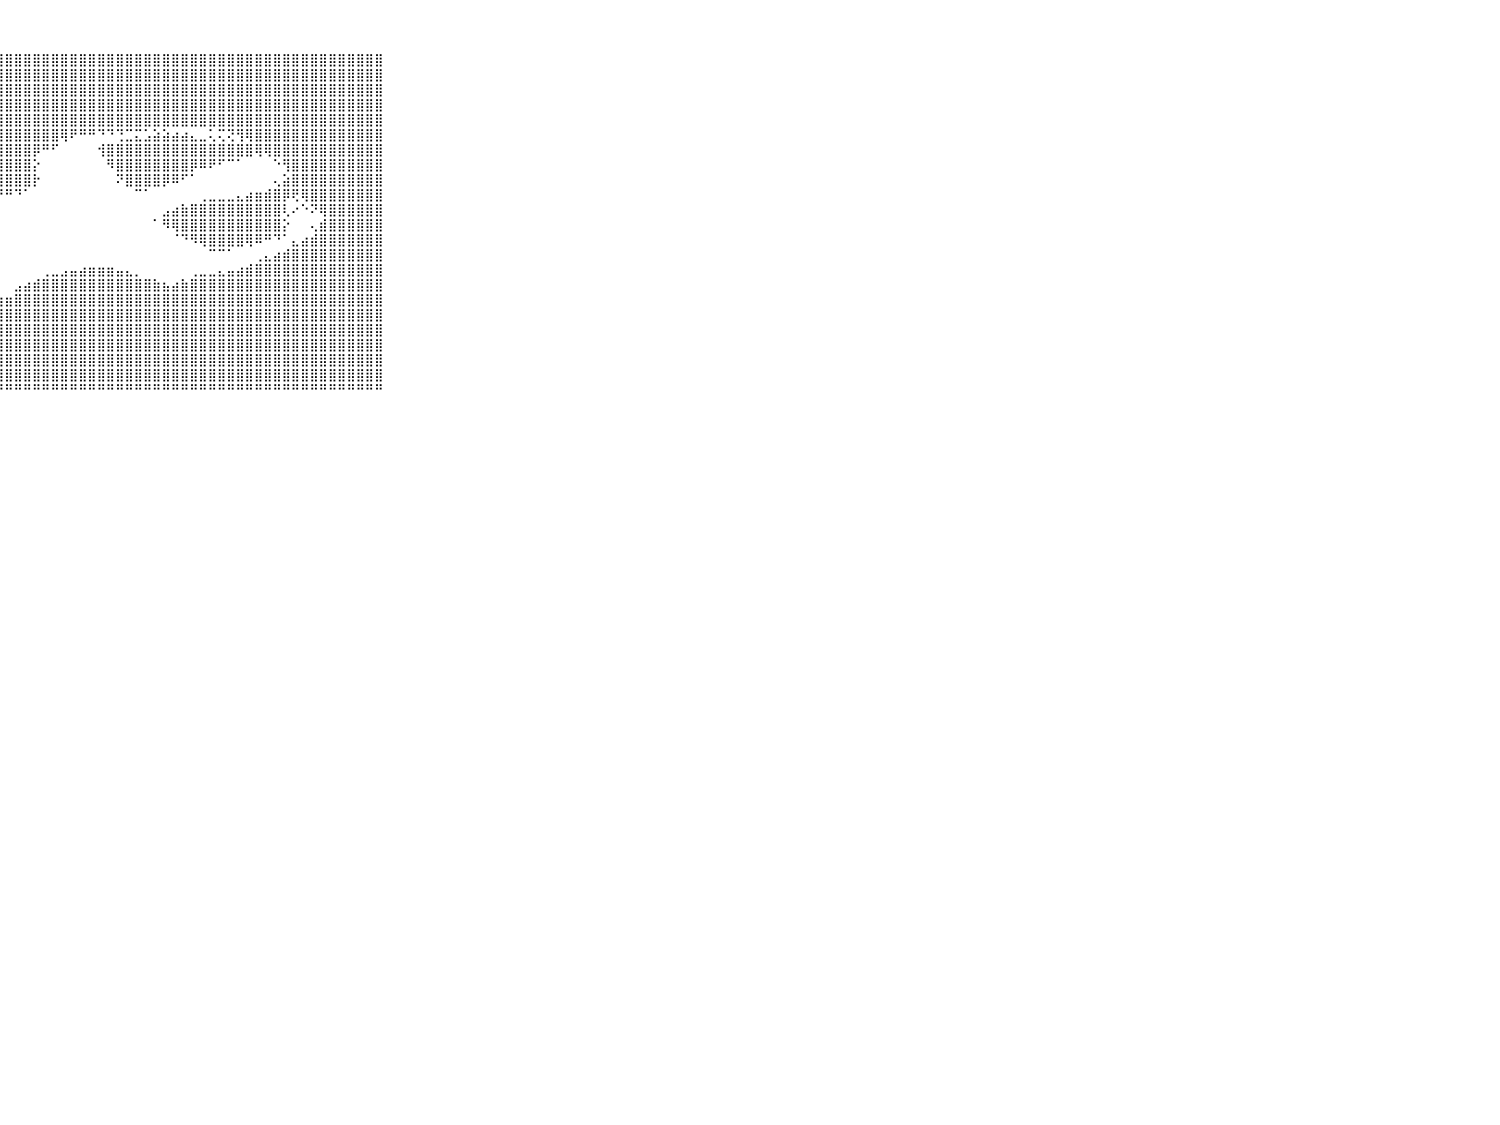

⠀⠀⠀⠀⠀⠀⠀⠀⠀⠀⠀⣼⣿⣿⣿⣿⣿⣿⣿⣿⣿⣿⣿⣿⣿⣿⣿⣿⣿⣿⣿⣿⣿⣿⣿⣿⣿⣿⣿⣿⣿⣿⣿⣿⣿⣿⣿⣿⣿⣿⣿⣿⣿⣿⣿⣿⣿⣿⣿⣿⣿⣿⣿⣿⣿⣿⣿⣿⣿⠀⠀⠀⠀⠀⠀⠀⠀⠀⠀⠀⠀
⠀⠀⠀⠀⠀⠀⠀⠀⠀⠀⠀⣿⣿⣿⣿⣿⣿⣿⣿⣿⣿⣿⣿⣿⣿⣿⣿⣿⣿⣿⣿⣿⣿⣿⣿⣿⣿⣿⣿⣿⣿⣿⣿⣿⣿⣿⣿⣿⣿⣿⣿⣿⣿⣿⣿⣿⣿⣿⣿⣿⣿⣿⣿⣿⣿⣿⣿⣿⣿⠀⠀⠀⠀⠀⠀⠀⠀⠀⠀⠀⠀
⠀⠀⠀⠀⠀⠀⠀⠀⠀⠀⠀⣿⣿⣿⣿⣿⣿⣿⣿⣿⣿⣿⣿⣿⣿⣿⣿⣿⣿⣿⣿⣿⣿⣿⣿⣿⣿⣿⣿⣿⣿⣿⣿⣿⣿⣿⣿⣿⣿⣿⣿⣿⣿⣿⣿⣿⣿⣿⣿⣿⣿⣿⣿⣿⣿⣿⣿⣿⣿⠀⠀⠀⠀⠀⠀⠀⠀⠀⠀⠀⠀
⠀⠀⠀⠀⠀⠀⠀⠀⠀⠀⠀⣿⣿⣿⣿⣿⣿⣿⣿⣿⣿⣿⣿⣿⣿⣿⣿⣿⣿⣿⣿⣿⣿⣿⣿⣿⣿⣿⣿⣿⣿⣿⣿⣿⣿⣿⣿⣿⣿⣿⣿⣿⣿⣿⣿⣿⣿⣿⣿⣿⣿⣿⣿⣿⣿⣿⣿⣿⣿⠀⠀⠀⠀⠀⠀⠀⠀⠀⠀⠀⠀
⠀⠀⠀⠀⠀⠀⠀⠀⠀⠀⠀⣿⣿⣿⣿⣿⣿⣿⣿⣿⣿⣿⣿⣿⣿⣿⣿⣿⣿⣿⣿⣿⣿⣿⣿⣿⣿⣿⣿⣿⣿⣿⣿⣿⣿⣿⣿⣿⣿⣿⣿⣿⣿⣿⣿⣿⣿⣿⣿⣿⣿⣿⣿⣿⣿⣿⣿⣿⣿⠀⠀⠀⠀⠀⠀⠀⠀⠀⠀⠀⠀
⠀⠀⠀⠀⠀⠀⠀⠀⠀⠀⠀⣿⣿⣿⣿⣿⣿⣿⣿⣿⣿⣿⣿⣿⣿⣿⣿⣿⣿⣿⣿⣿⣿⣿⢿⠟⠛⠛⠙⠙⢙⣉⣍⣡⣵⣵⣴⣴⣄⣀⢅⢍⢝⢻⢿⣿⣿⣿⣿⣿⣿⣿⣿⣿⣿⣿⣿⣿⣿⠀⠀⠀⠀⠀⠀⠀⠀⠀⠀⠀⠀
⠀⠀⠀⠀⠀⠀⠀⠀⠀⠀⠀⣿⣿⣿⣿⣿⣿⣿⣿⣿⣿⣿⣿⣿⣿⣿⣿⣿⣿⣿⣿⡿⠛⠋⠀⠀⠀⠀⢺⣿⣿⣿⣿⣿⣿⣿⣿⣿⣿⣿⣿⣿⣿⣿⣿⢿⢿⣿⣿⣿⣿⣿⣿⣿⣿⣿⣿⣿⣿⠀⠀⠀⠀⠀⠀⠀⠀⠀⠀⠀⠀
⠀⠀⠀⠀⠀⠀⠀⠀⠀⠀⠀⣿⣿⣿⣿⣿⣿⣿⣿⣿⣿⣿⣿⣿⣿⣿⣿⣿⣿⣿⣿⡕⠀⠀⠀⠀⠀⠀⠀⠻⣿⣿⣿⣿⣿⣿⣿⣿⡿⠿⠟⠋⠉⠁⠀⠀⠀⠑⢻⣿⣿⣿⣿⣿⣿⣿⣿⣿⣿⠀⠀⠀⠀⠀⠀⠀⠀⠀⠀⠀⠀
⠀⠀⠀⠀⠀⠀⠀⠀⠀⠀⠀⣿⣿⣿⣿⣿⣿⣿⣿⣿⣿⣿⣿⣿⣿⣿⣿⣿⣿⣿⣿⡗⠀⠀⠀⠀⠀⠀⠀⠀⠝⣿⣿⣿⣿⡿⠿⠋⠁⠀⠀⠀⠀⠀⠀⠀⠀⢄⣵⣿⣿⣿⣿⣿⣿⣿⣿⣿⣿⠀⠀⠀⠀⠀⠀⠀⠀⠀⠀⠀⠀
⠀⠀⠀⠀⠀⠀⠀⠀⠀⠀⠀⣿⣿⣿⣿⣿⣿⣿⣿⣿⣿⣿⣿⣿⣿⣿⢿⠟⠛⠙⠁⠀⠀⠀⠀⠀⠀⠀⠀⠀⠀⠀⠉⠁⠀⠀⠀⠀⠀⢀⣀⣀⣀⣄⣴⣶⣾⣿⡿⢟⢿⣿⣿⣿⣿⣿⣿⣿⣿⠀⠀⠀⠀⠀⠀⠀⠀⠀⠀⠀⠀
⠀⠀⠀⠀⠀⠀⠀⠀⠀⠀⠀⠉⠉⠁⠀⠀⠀⠀⠀⠀⠀⠀⠁⠈⠁⠀⠀⠀⠀⠀⠀⠀⠀⠀⠀⠀⠀⠀⠀⠀⠀⠀⠀⠀⠀⣠⣴⣷⣿⣿⣿⣿⣿⣿⣿⣿⣿⣿⢇⠔⠑⠝⢿⣿⣿⣿⣿⣿⣿⠀⠀⠀⠀⠀⠀⠀⠀⠀⠀⠀⠀
⠀⠀⠀⠀⠀⠀⠀⠀⠀⠀⠀⠀⠀⠀⠀⠀⠀⠀⠀⠀⠀⠀⠀⠀⠀⠀⠀⠀⠀⠀⠀⠀⠀⠀⠀⠀⠀⠀⠀⠀⠀⠀⠀⠀⠁⠻⢿⣿⣿⣿⣿⣿⣿⣿⣿⣿⣿⣿⡕⠀⠀⢄⣾⣿⣿⣿⣿⣿⣿⠀⠀⠀⠀⠀⠀⠀⠀⠀⠀⠀⠀
⠀⠀⠀⠀⠀⠀⠀⠀⠀⠀⠀⠀⠀⠀⠀⠀⠀⠀⠀⠀⠀⠀⠀⠀⠀⠀⠀⠀⠀⠀⠀⠀⠀⠀⠀⠀⠀⠀⠀⠀⠀⠀⠀⠀⠀⠀⠈⠙⠻⢿⣿⣿⣿⣿⢿⠿⠛⠙⠁⣄⣴⣾⣿⣿⣿⣿⣿⣿⣿⠀⠀⠀⠀⠀⠀⠀⠀⠀⠀⠀⠀
⠀⠀⠀⠀⠀⠀⠀⠀⠀⠀⠀⠀⠀⠀⠀⠀⠀⠀⠀⠀⠀⠀⠀⠀⠀⠀⠀⠀⠀⠀⠀⠀⠀⠀⠀⠀⠀⠀⠀⠀⠀⠀⠀⠀⠀⠀⠀⠀⠀⠀⠉⠉⠁⠀⠀⢀⣄⣴⣾⣿⣿⣿⣿⣿⣿⣿⣿⣿⣿⠀⠀⠀⠀⠀⠀⠀⠀⠀⠀⠀⠀
⠀⠀⠀⠀⠀⠀⠀⠀⠀⠀⠀⣿⣶⣶⣶⡔⠀⠀⠀⠀⠀⠀⠀⠀⠀⠀⠀⠀⠀⠀⠀⠀⢀⣀⣠⣤⣴⣶⣶⣶⣤⣄⡀⠀⠀⠀⠀⠀⢀⣀⣀⣄⣤⣴⣾⣿⣿⣿⣿⣿⣿⣿⣿⣿⣿⣿⣿⣿⣿⠀⠀⠀⠀⠀⠀⠀⠀⠀⠀⠀⠀
⠀⠀⠀⠀⠀⠀⠀⠀⠀⠀⠀⣿⣿⣿⡟⠀⠀⠀⠀⠀⠀⠀⠀⠀⠀⠀⠀⠀⠀⣠⣴⣾⣿⣿⣿⣿⣿⣿⣿⣿⣿⣿⣿⣿⣷⣦⣴⣷⣿⣿⣿⣿⣿⣿⣿⣿⣿⣿⣿⣿⣿⣿⣿⣿⣿⣿⣿⣿⣿⠀⠀⠀⠀⠀⠀⠀⠀⠀⠀⠀⠀
⠀⠀⠀⠀⠀⠀⠀⠀⠀⠀⠀⡿⠛⠉⠀⠀⠀⠀⠀⠀⠀⠀⠀⠀⠀⠀⢀⣴⣶⣿⣿⣿⣿⣿⣿⣿⣿⣿⣿⣿⣿⣿⣿⣿⣿⣿⣿⣿⣿⣿⣿⣿⣿⣿⣿⣿⣿⣿⣿⣿⣿⣿⣿⣿⣿⣿⣿⣿⣿⠀⠀⠀⠀⠀⠀⠀⠀⠀⠀⠀⠀
⠀⠀⠀⠀⠀⠀⠀⠀⠀⠀⠀⠀⠀⠀⠀⠀⠀⠀⠀⠀⠀⠀⠀⢀⣠⣶⣿⣿⣿⣿⣿⣿⣿⣿⣿⣿⣿⣿⣿⣿⣿⣿⣿⣿⣿⣿⣿⣿⣿⣿⣿⣿⣿⣿⣿⣿⣿⣿⣿⣿⣿⣿⣿⣿⣿⣿⣿⣿⣿⠀⠀⠀⠀⠀⠀⠀⠀⠀⠀⠀⠀
⠀⠀⠀⠀⠀⠀⠀⠀⠀⠀⠀⠀⠀⠀⠀⠀⠀⠀⠀⠀⢀⣤⣷⣿⣿⣿⣿⣿⣿⣿⣿⣿⣿⣿⣿⣿⣿⣿⣿⣿⣿⣿⣿⣿⣿⣿⣿⣿⣿⣿⣿⣿⣿⣿⣿⣿⣿⣿⣿⣿⣿⣿⣿⣿⣿⣿⣿⣿⣿⠀⠀⠀⠀⠀⠀⠀⠀⠀⠀⠀⠀
⠀⠀⠀⠀⠀⠀⠀⠀⠀⠀⠀⠀⠀⠀⠀⠀⠀⠀⣠⣾⣿⣿⣿⣿⣿⣿⣿⣿⣿⣿⣿⣿⣿⣿⣿⣿⣿⣿⣿⣿⣿⣿⣿⣿⣿⣿⣿⣿⣿⣿⣿⣿⣿⣿⣿⣿⣿⣿⣿⣿⣿⣿⣿⣿⣿⣿⣿⣿⣿⠀⠀⠀⠀⠀⠀⠀⠀⠀⠀⠀⠀
⠀⠀⠀⠀⠀⠀⠀⠀⠀⠀⠀⠀⠀⠀⠀⢀⣴⣾⣿⣿⣿⣿⣿⣿⣿⣿⣿⣿⣿⣿⣿⣿⣿⣿⣿⣿⣿⣿⣿⣿⣿⣿⣿⣿⣿⣿⣿⣿⣿⣿⣿⣿⣿⣿⣿⣿⣿⣿⣿⣿⣿⣿⣿⣿⣿⣿⣿⣿⣿⠀⠀⠀⠀⠀⠀⠀⠀⠀⠀⠀⠀
⠀⠀⠀⠀⠀⠀⠀⠀⠀⠀⠀⣠⣤⣶⣿⣿⣿⣿⣿⣿⣿⣿⣿⣿⣿⣿⣿⣿⣿⣿⣿⣿⣿⣿⣿⣿⣿⣿⣿⣿⣿⣿⣿⣿⣿⣿⣿⣿⣿⣿⣿⣿⣿⣿⣿⣿⣿⣿⣿⣿⣿⣿⣿⣿⣿⣿⣿⣿⣿⠀⠀⠀⠀⠀⠀⠀⠀⠀⠀⠀⠀
⠀⠀⠀⠀⠀⠀⠀⠀⠀⠀⠀⠛⠛⠛⠛⠛⠛⠛⠛⠛⠛⠛⠛⠛⠛⠛⠛⠛⠛⠛⠛⠛⠛⠛⠛⠛⠛⠛⠛⠛⠛⠛⠛⠛⠛⠛⠛⠛⠛⠛⠛⠛⠛⠛⠛⠛⠛⠛⠛⠛⠛⠛⠛⠛⠛⠛⠛⠛⠛⠀⠀⠀⠀⠀⠀⠀⠀⠀⠀⠀⠀